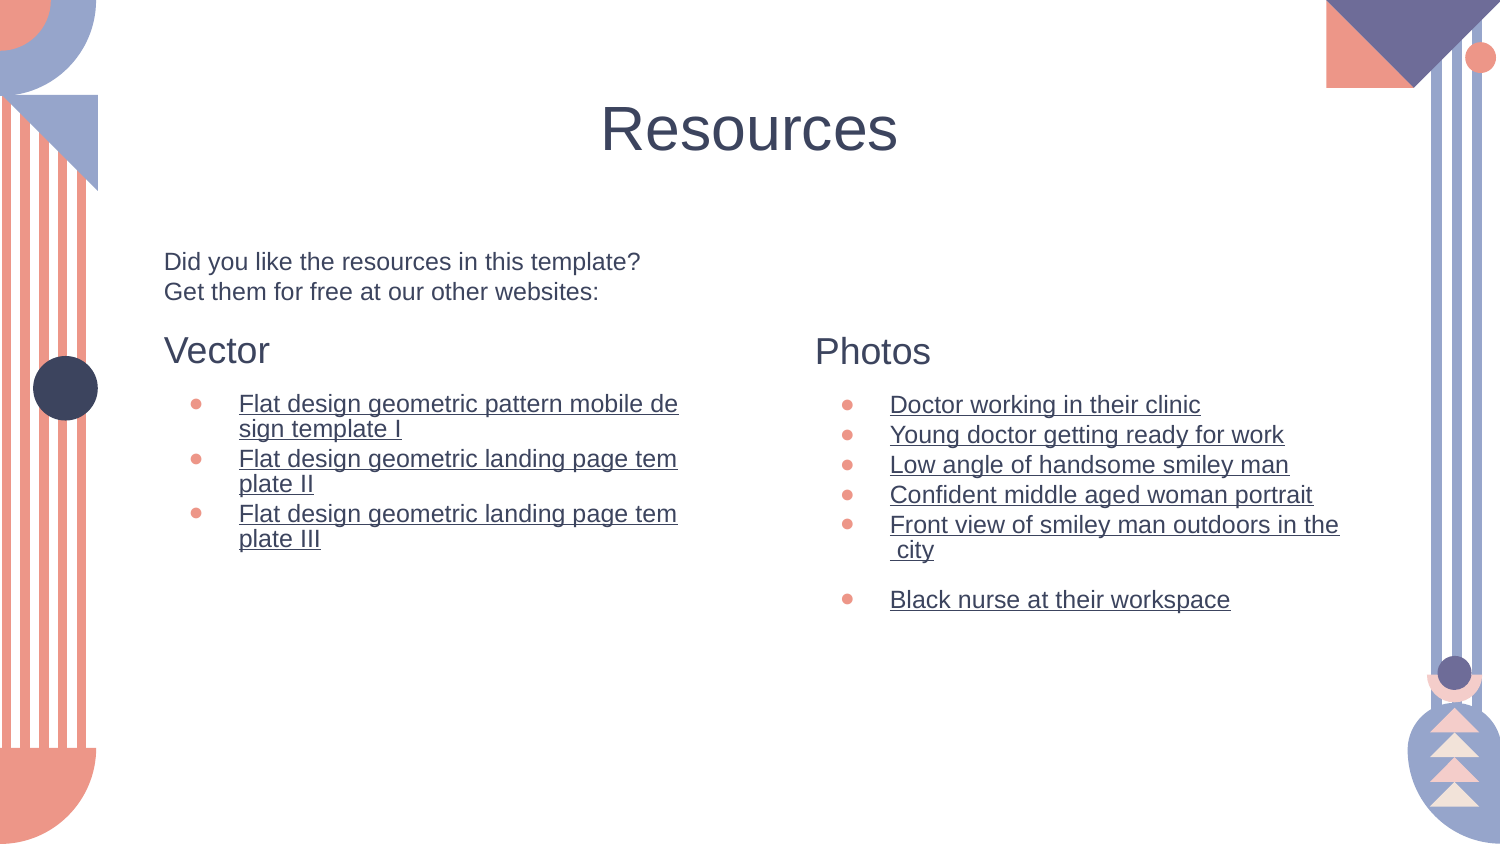

# Resources
Did you like the resources in this template? Get them for free at our other websites:
Vector
Flat design geometric pattern mobile design template I
Flat design geometric landing page template II
Flat design geometric landing page template III
Photos
Doctor working in their clinic
Young doctor getting ready for work
Low angle of handsome smiley man
Confident middle aged woman portrait
Front view of smiley man outdoors in the city
Black nurse at their workspace